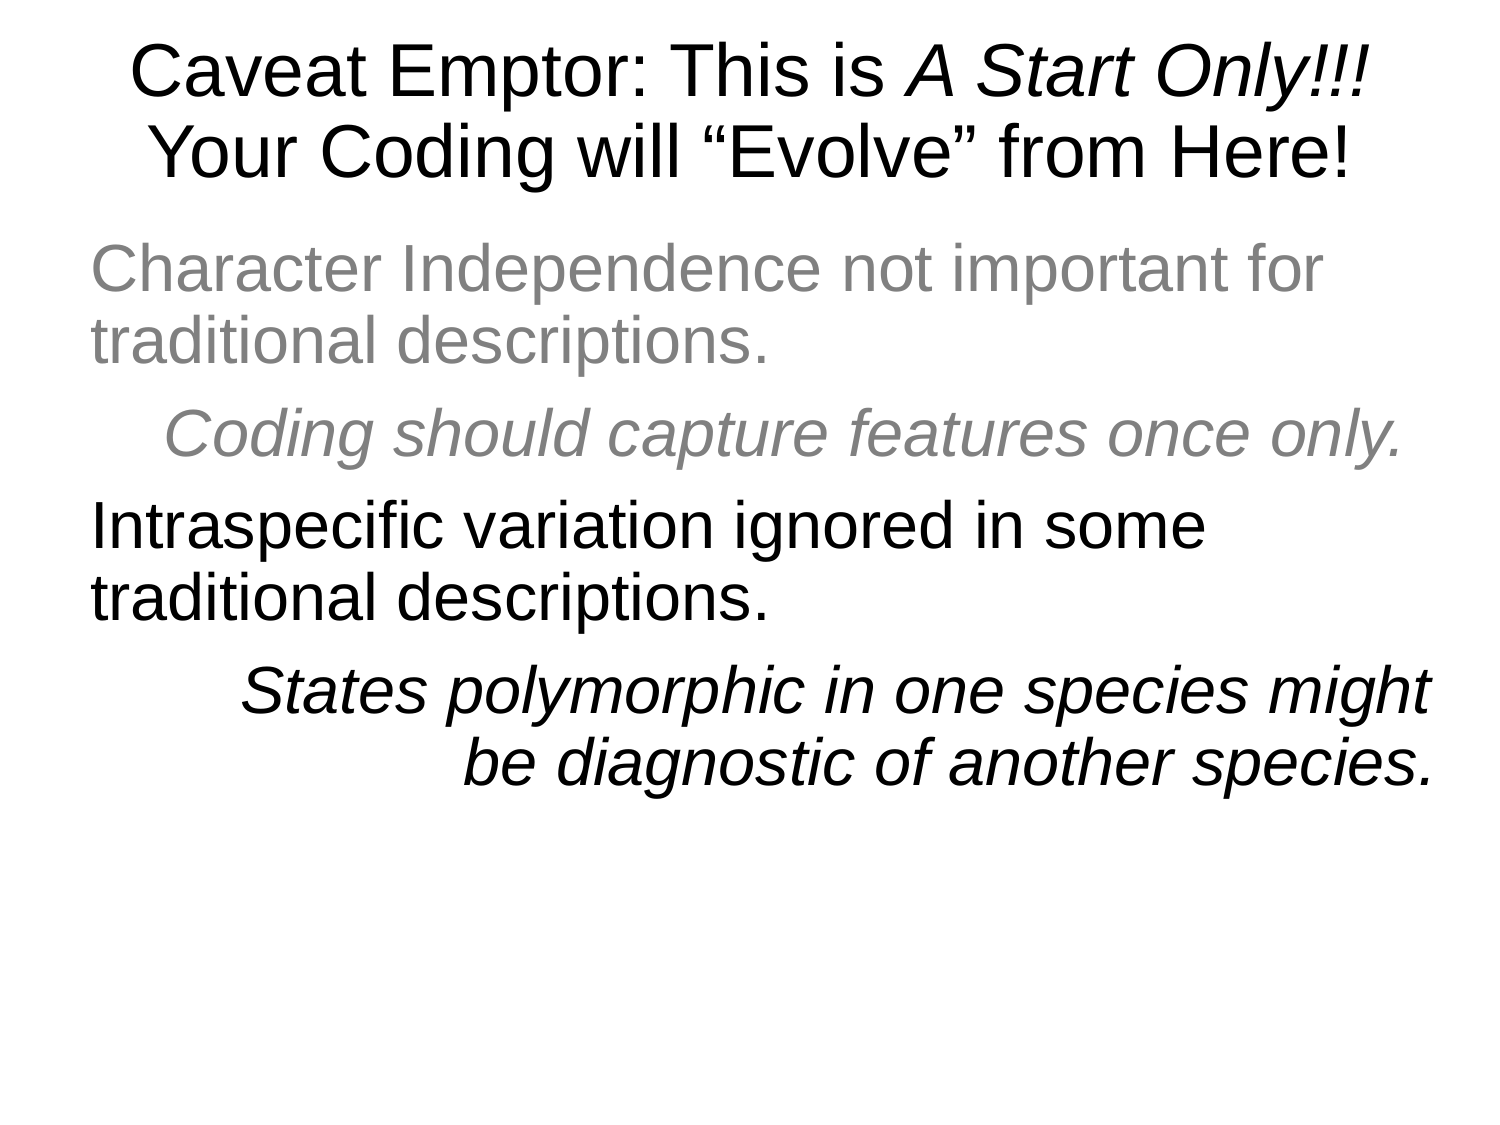

# Caveat Emptor: This is A Start Only!!! Your Coding will “Evolve” from Here!
Character Independence not important for 	traditional descriptions.
    Coding should capture features once only.
Intraspecific variation ignored in some 	traditional descriptions.
	States polymorphic in one species might 		    be diagnostic of another species.